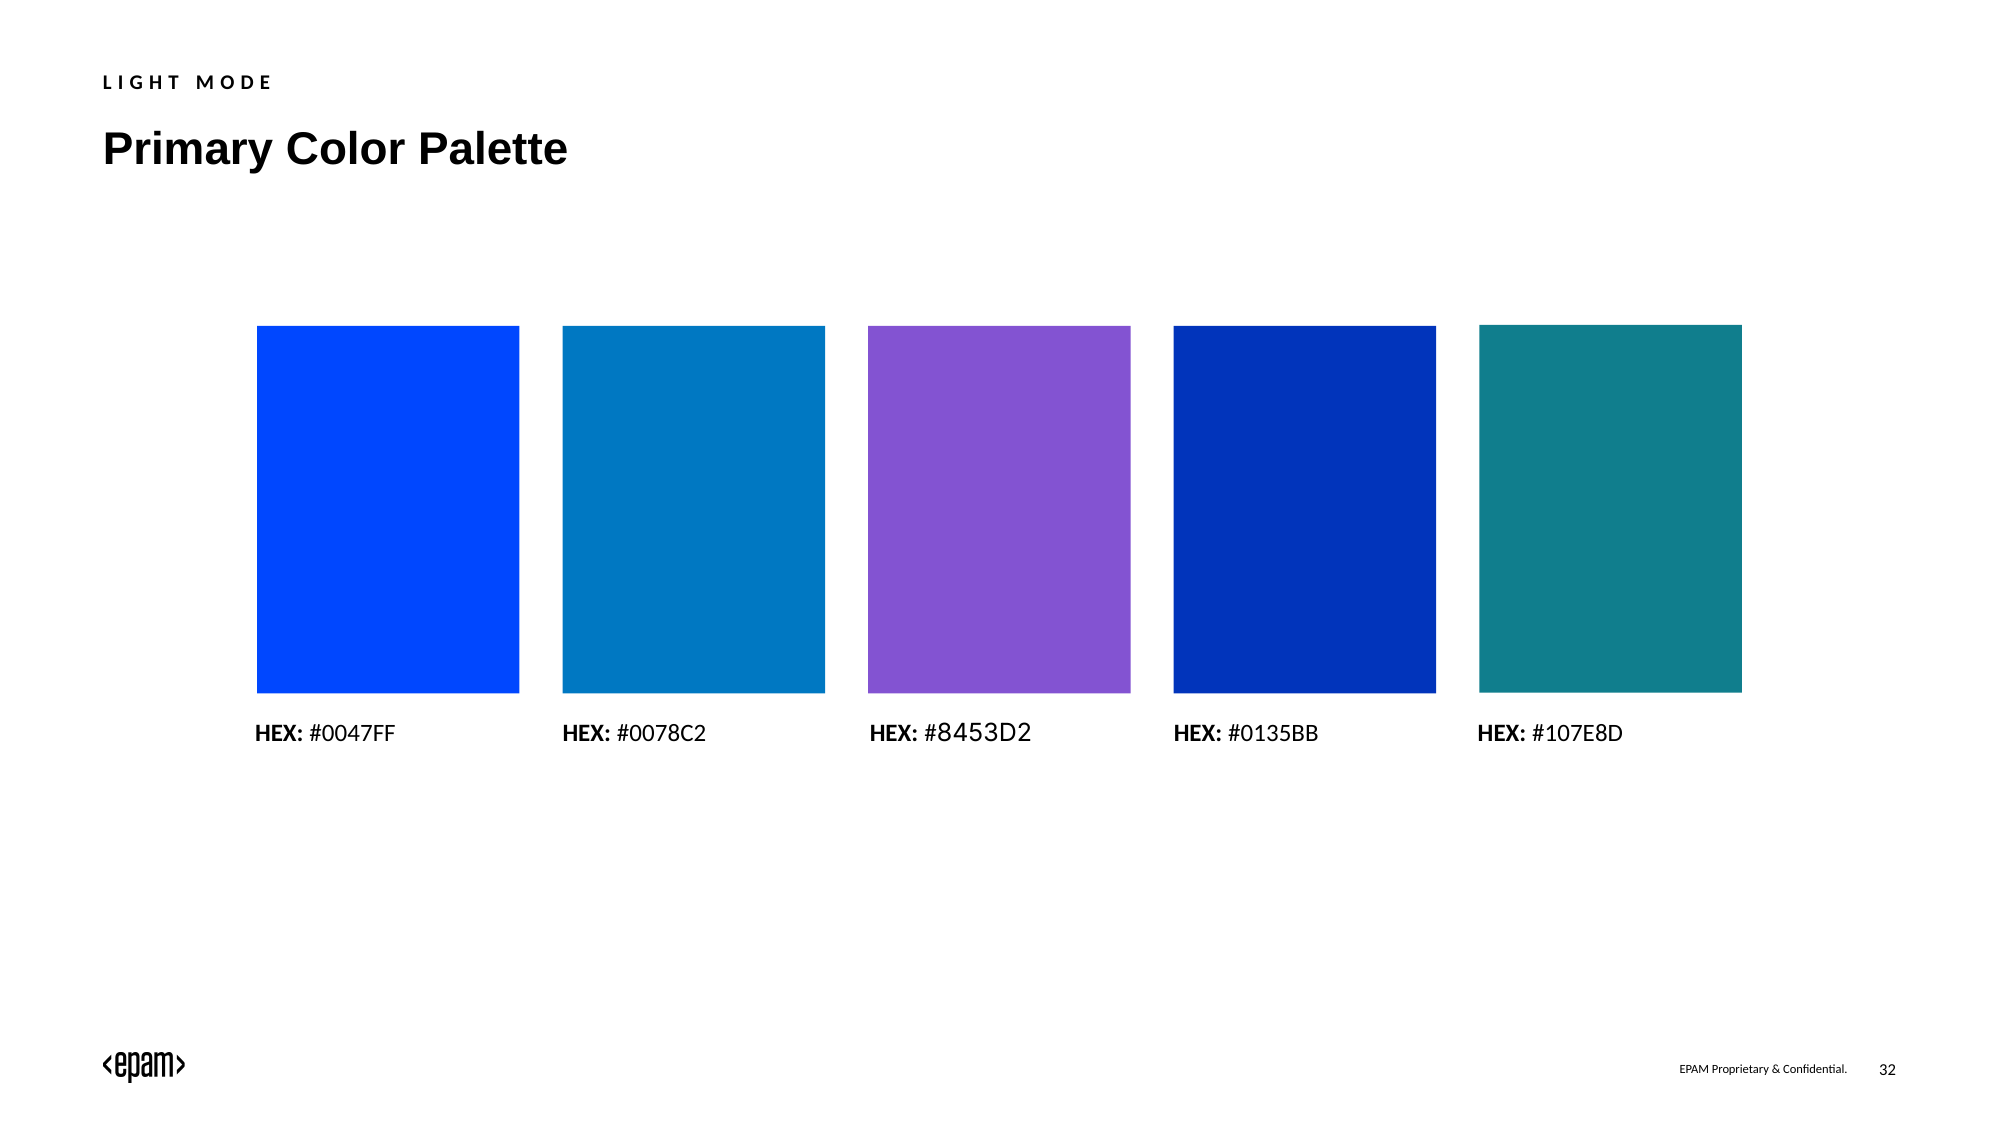

Light Mode
# Primary Color Palette

HEX: #0047FF
HEX: #0078C2
HEX: #8453D2
HEX: #0135BB
HEX: #107E8D